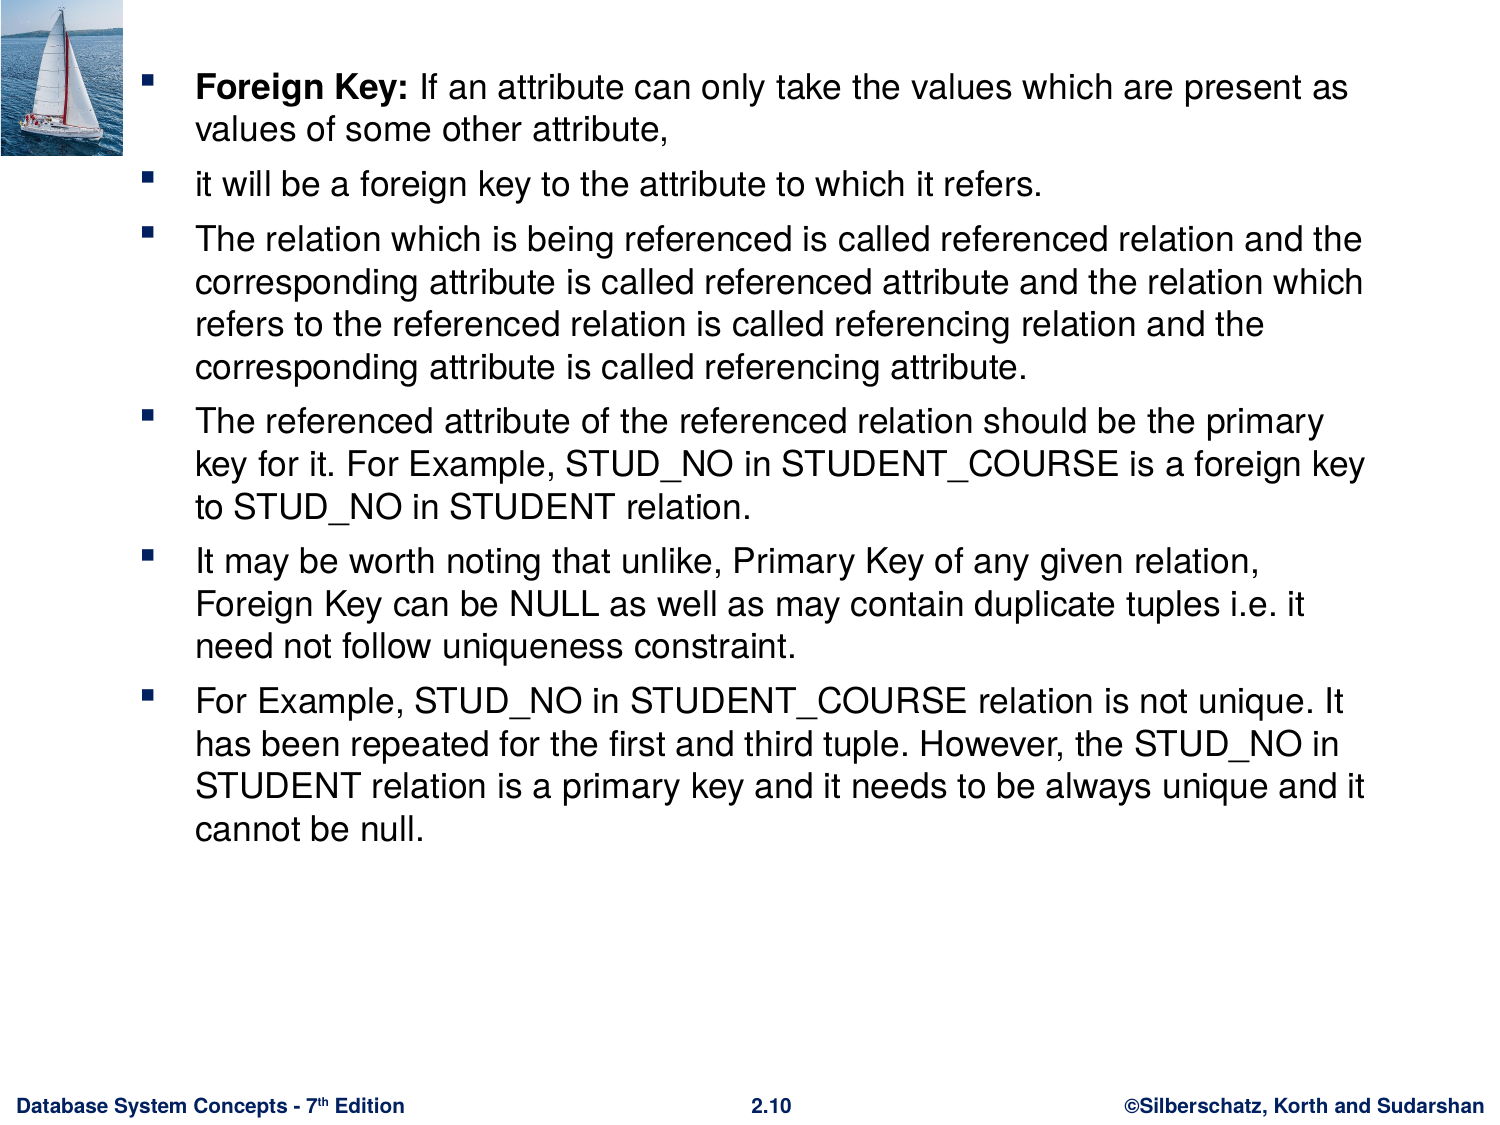

Foreign Key: If an attribute can only take the values which are present as values of some other attribute,
it will be a foreign key to the attribute to which it refers.
The relation which is being referenced is called referenced relation and the corresponding attribute is called referenced attribute and the relation which refers to the referenced relation is called referencing relation and the corresponding attribute is called referencing attribute.
The referenced attribute of the referenced relation should be the primary key for it. For Example, STUD_NO in STUDENT_COURSE is a foreign key to STUD_NO in STUDENT relation.
It may be worth noting that unlike, Primary Key of any given relation, Foreign Key can be NULL as well as may contain duplicate tuples i.e. it need not follow uniqueness constraint.
For Example, STUD_NO in STUDENT_COURSE relation is not unique. It has been repeated for the first and third tuple. However, the STUD_NO in STUDENT relation is a primary key and it needs to be always unique and it cannot be null.